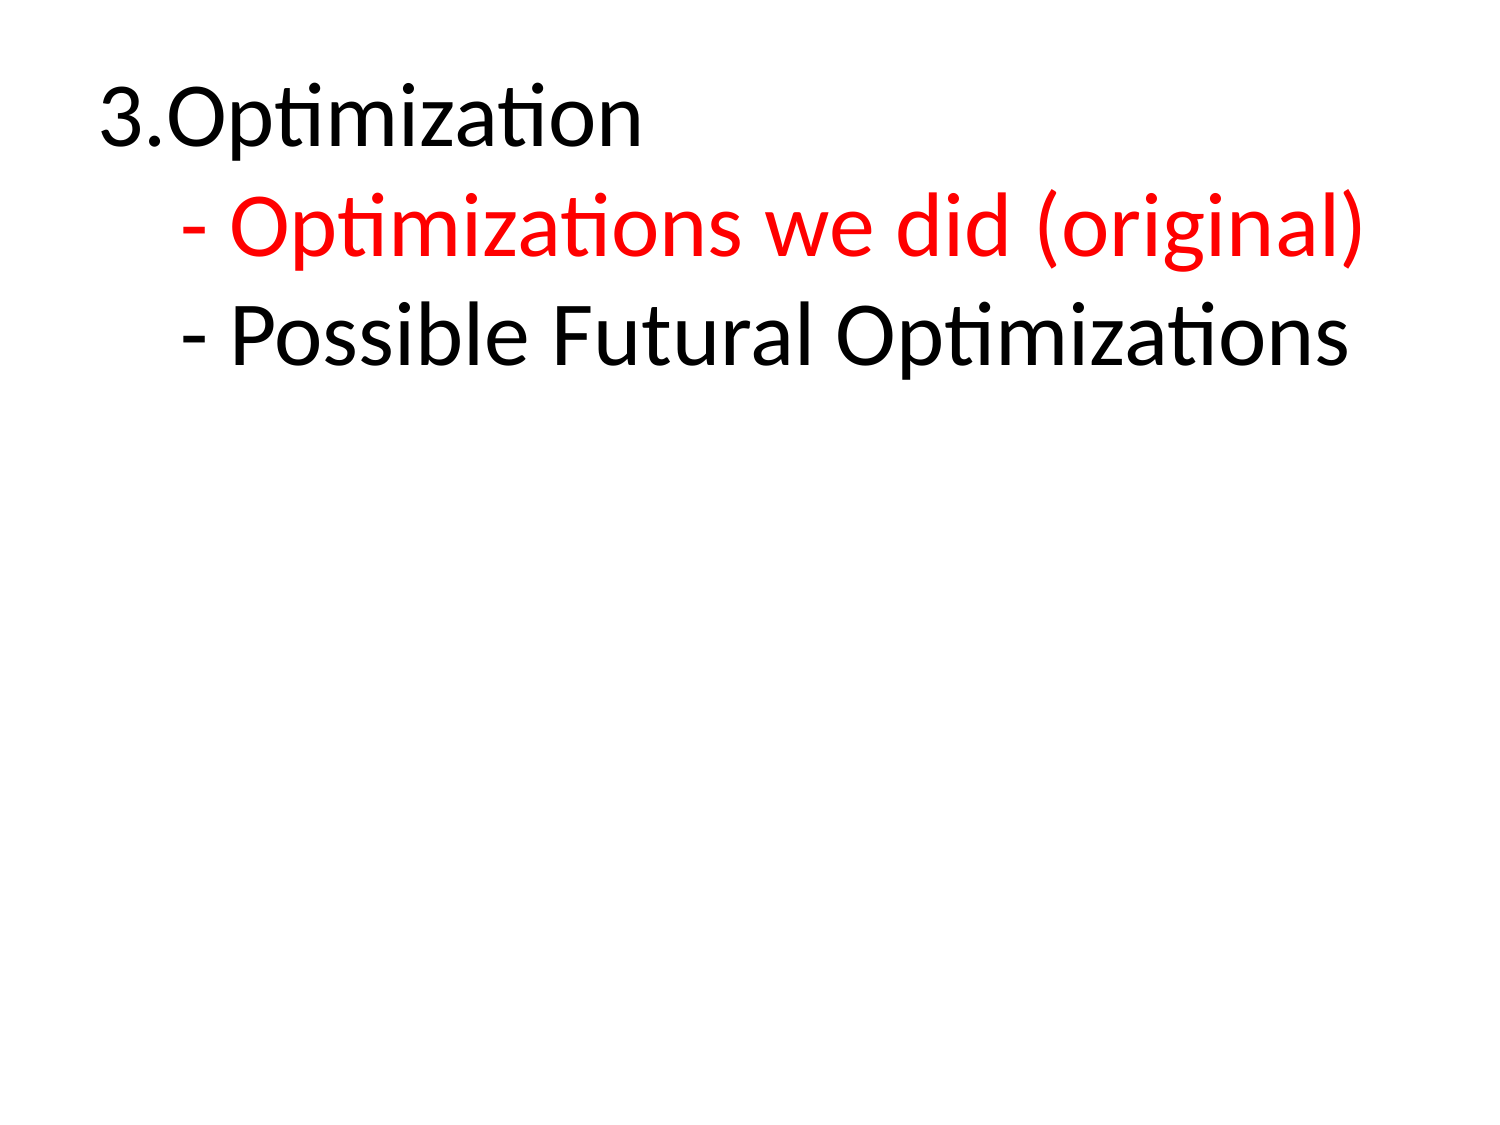

3.Optimization
    - Optimizations we did (original)
    - Possible Futural Optimizations